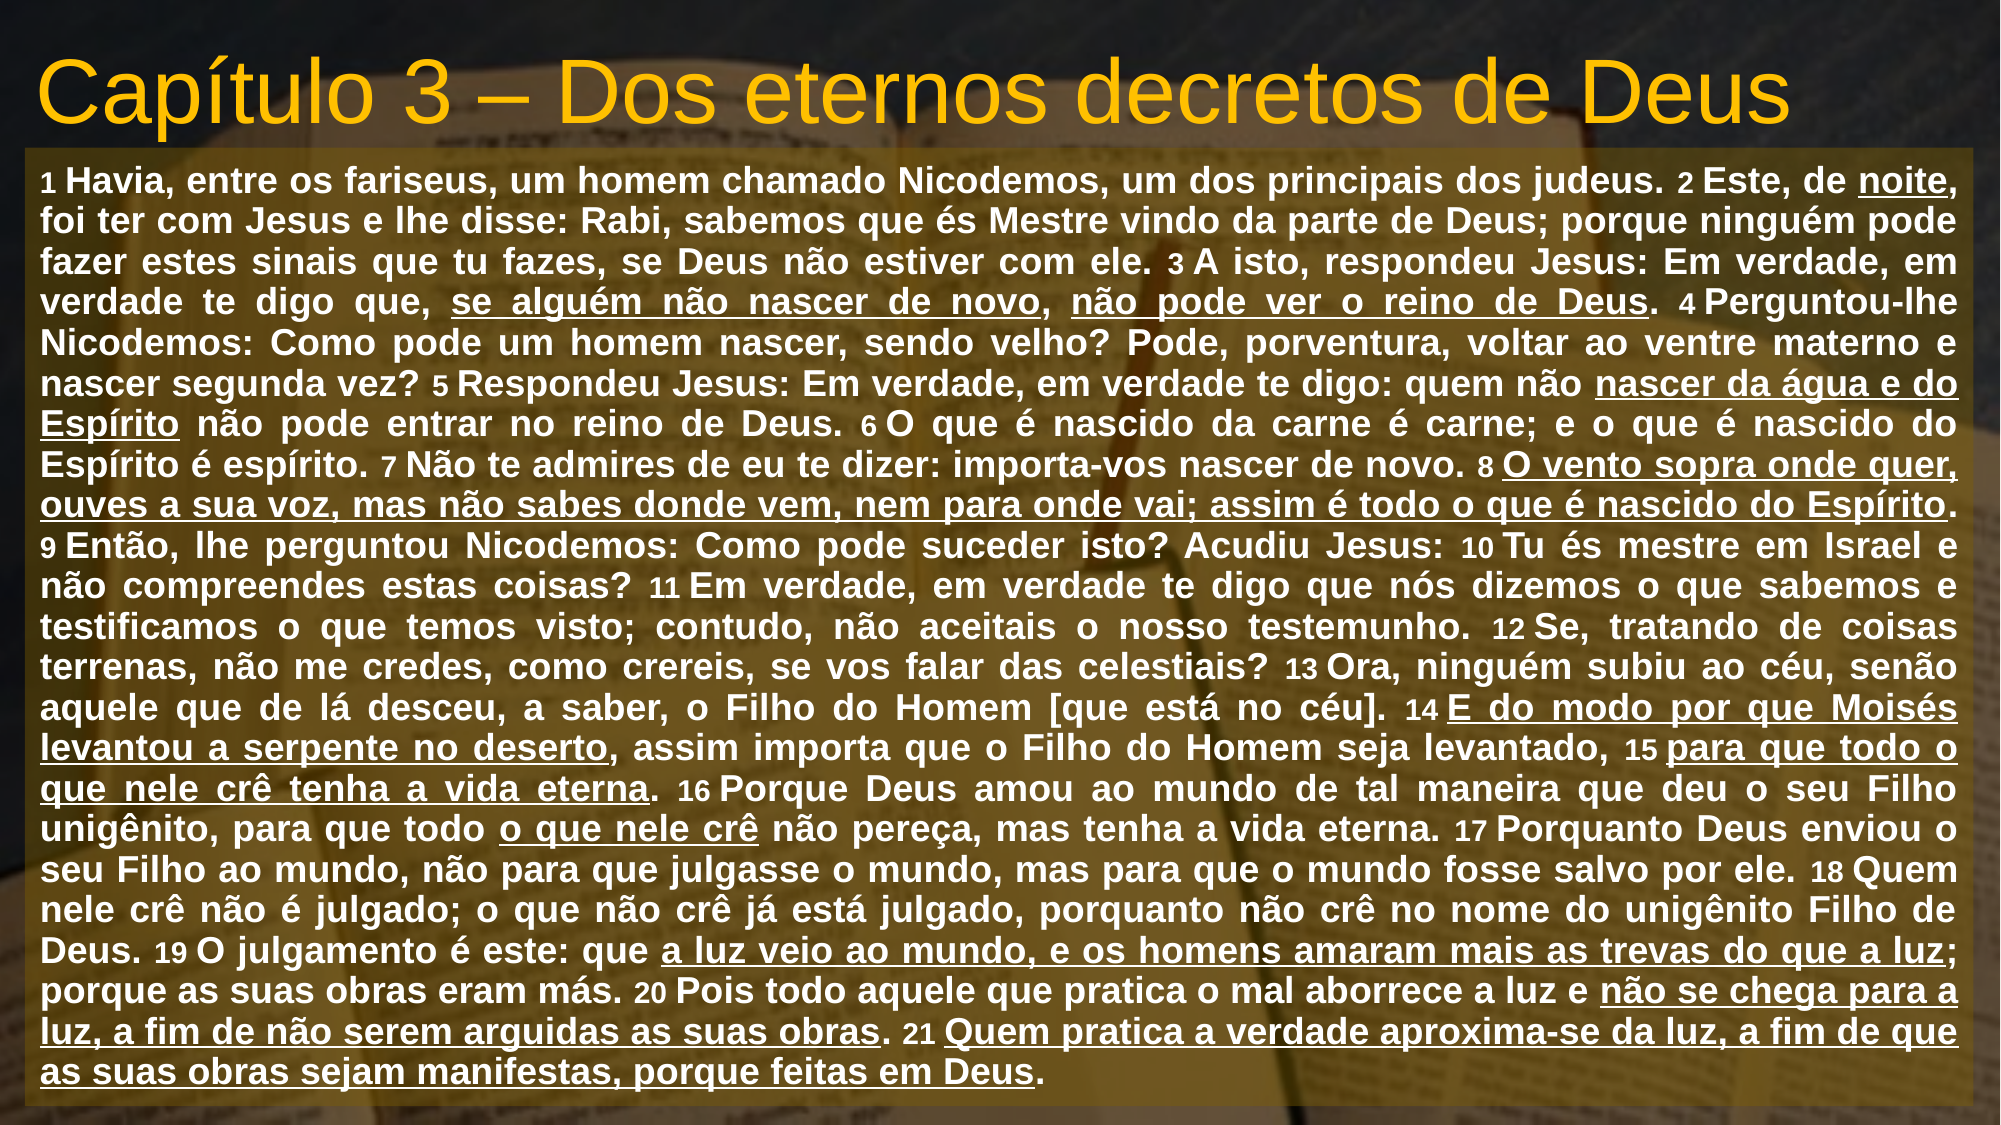

# Capítulo 3 – Dos eternos decretos de Deus
1 Havia, entre os fariseus, um homem chamado Nicodemos, um dos principais dos judeus. 2 Este, de noite, foi ter com Jesus e lhe disse: Rabi, sabemos que és Mestre vindo da parte de Deus; porque ninguém pode fazer estes sinais que tu fazes, se Deus não estiver com ele. 3 A isto, respondeu Jesus: Em verdade, em verdade te digo que, se alguém não nascer de novo, não pode ver o reino de Deus. 4 Perguntou-lhe Nicodemos: Como pode um homem nascer, sendo velho? Pode, porventura, voltar ao ventre materno e nascer segunda vez? 5 Respondeu Jesus: Em verdade, em verdade te digo: quem não nascer da água e do Espírito não pode entrar no reino de Deus. 6 O que é nascido da carne é carne; e o que é nascido do Espírito é espírito. 7 Não te admires de eu te dizer: importa-vos nascer de novo. 8 O vento sopra onde quer, ouves a sua voz, mas não sabes donde vem, nem para onde vai; assim é todo o que é nascido do Espírito. 9 Então, lhe perguntou Nicodemos: Como pode suceder isto? Acudiu Jesus: 10 Tu és mestre em Israel e não compreendes estas coisas? 11 Em verdade, em verdade te digo que nós dizemos o que sabemos e testificamos o que temos visto; contudo, não aceitais o nosso testemunho. 12 Se, tratando de coisas terrenas, não me credes, como crereis, se vos falar das celestiais? 13 Ora, ninguém subiu ao céu, senão aquele que de lá desceu, a saber, o Filho do Homem [que está no céu]. 14 E do modo por que Moisés levantou a serpente no deserto, assim importa que o Filho do Homem seja levantado, 15 para que todo o que nele crê tenha a vida eterna. 16 Porque Deus amou ao mundo de tal maneira que deu o seu Filho unigênito, para que todo o que nele crê não pereça, mas tenha a vida eterna. 17 Porquanto Deus enviou o seu Filho ao mundo, não para que julgasse o mundo, mas para que o mundo fosse salvo por ele. 18 Quem nele crê não é julgado; o que não crê já está julgado, porquanto não crê no nome do unigênito Filho de Deus. 19 O julgamento é este: que a luz veio ao mundo, e os homens amaram mais as trevas do que a luz; porque as suas obras eram más. 20 Pois todo aquele que pratica o mal aborrece a luz e não se chega para a luz, a fim de não serem arguidas as suas obras. 21 Quem pratica a verdade aproxima-se da luz, a fim de que as suas obras sejam manifestas, porque feitas em Deus.